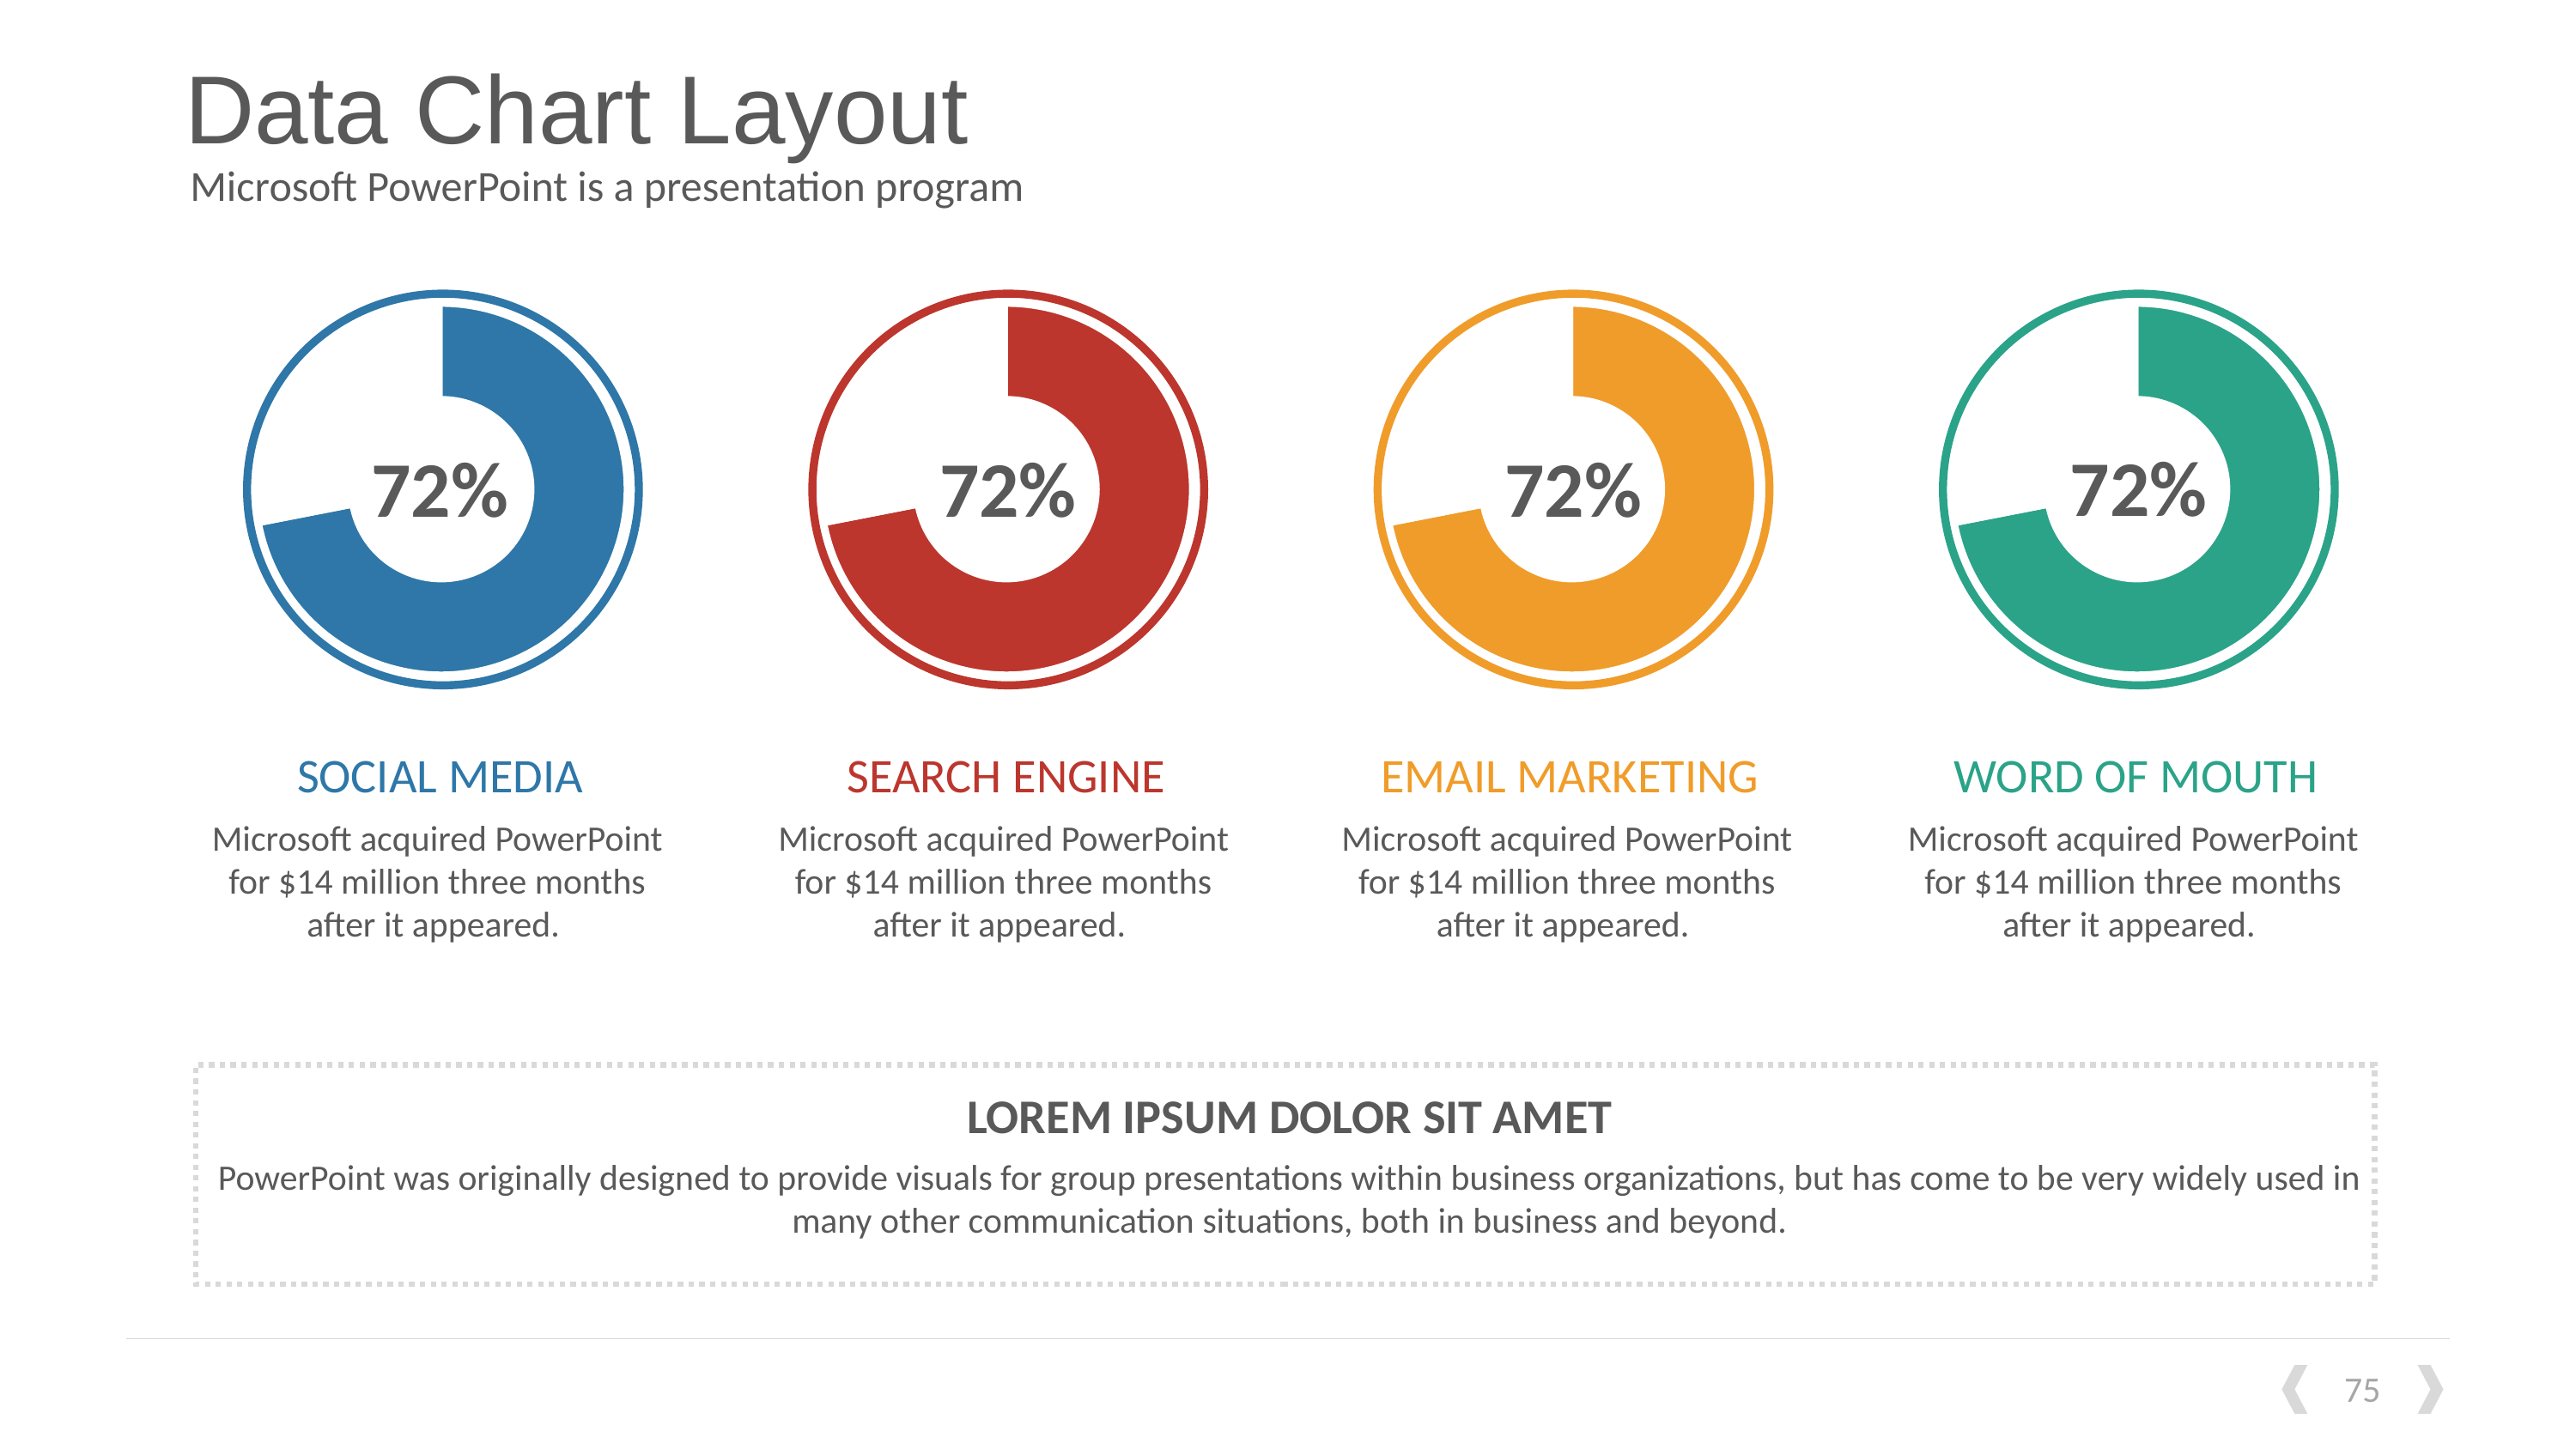

# Data Chart Layout
Microsoft PowerPoint is a presentation program

### Chart

| Category | Sales |
|---|---|
| 1st Qtr | 8.2 |
| 2nd Qtr | 3.2 |

### Chart

| Category | Sales |
|---|---|
| 1st Qtr | 8.2 |
| 2nd Qtr | 3.2 |

### Chart

| Category | Sales |
|---|---|
| 1st Qtr | 8.2 |
| 2nd Qtr | 3.2 |

### Chart

| Category | Sales |
|---|---|
| 1st Qtr | 8.2 |
| 2nd Qtr | 3.2 |
72%
72%
72%
72%
SOCIAL MEDIA
SEARCH ENGINE
EMAIL MARKETING
WORD OF MOUTH
Microsoft acquired PowerPoint for $14 million three months after it appeared.
Microsoft acquired PowerPoint for $14 million three months after it appeared.
Microsoft acquired PowerPoint for $14 million three months after it appeared.
Microsoft acquired PowerPoint for $14 million three months after it appeared.

LOREM IPSUM DOLOR SIT AMET
PowerPoint was originally designed to provide visuals for group presentations within business organizations, but has come to be very widely used in many other communication situations, both in business and beyond.